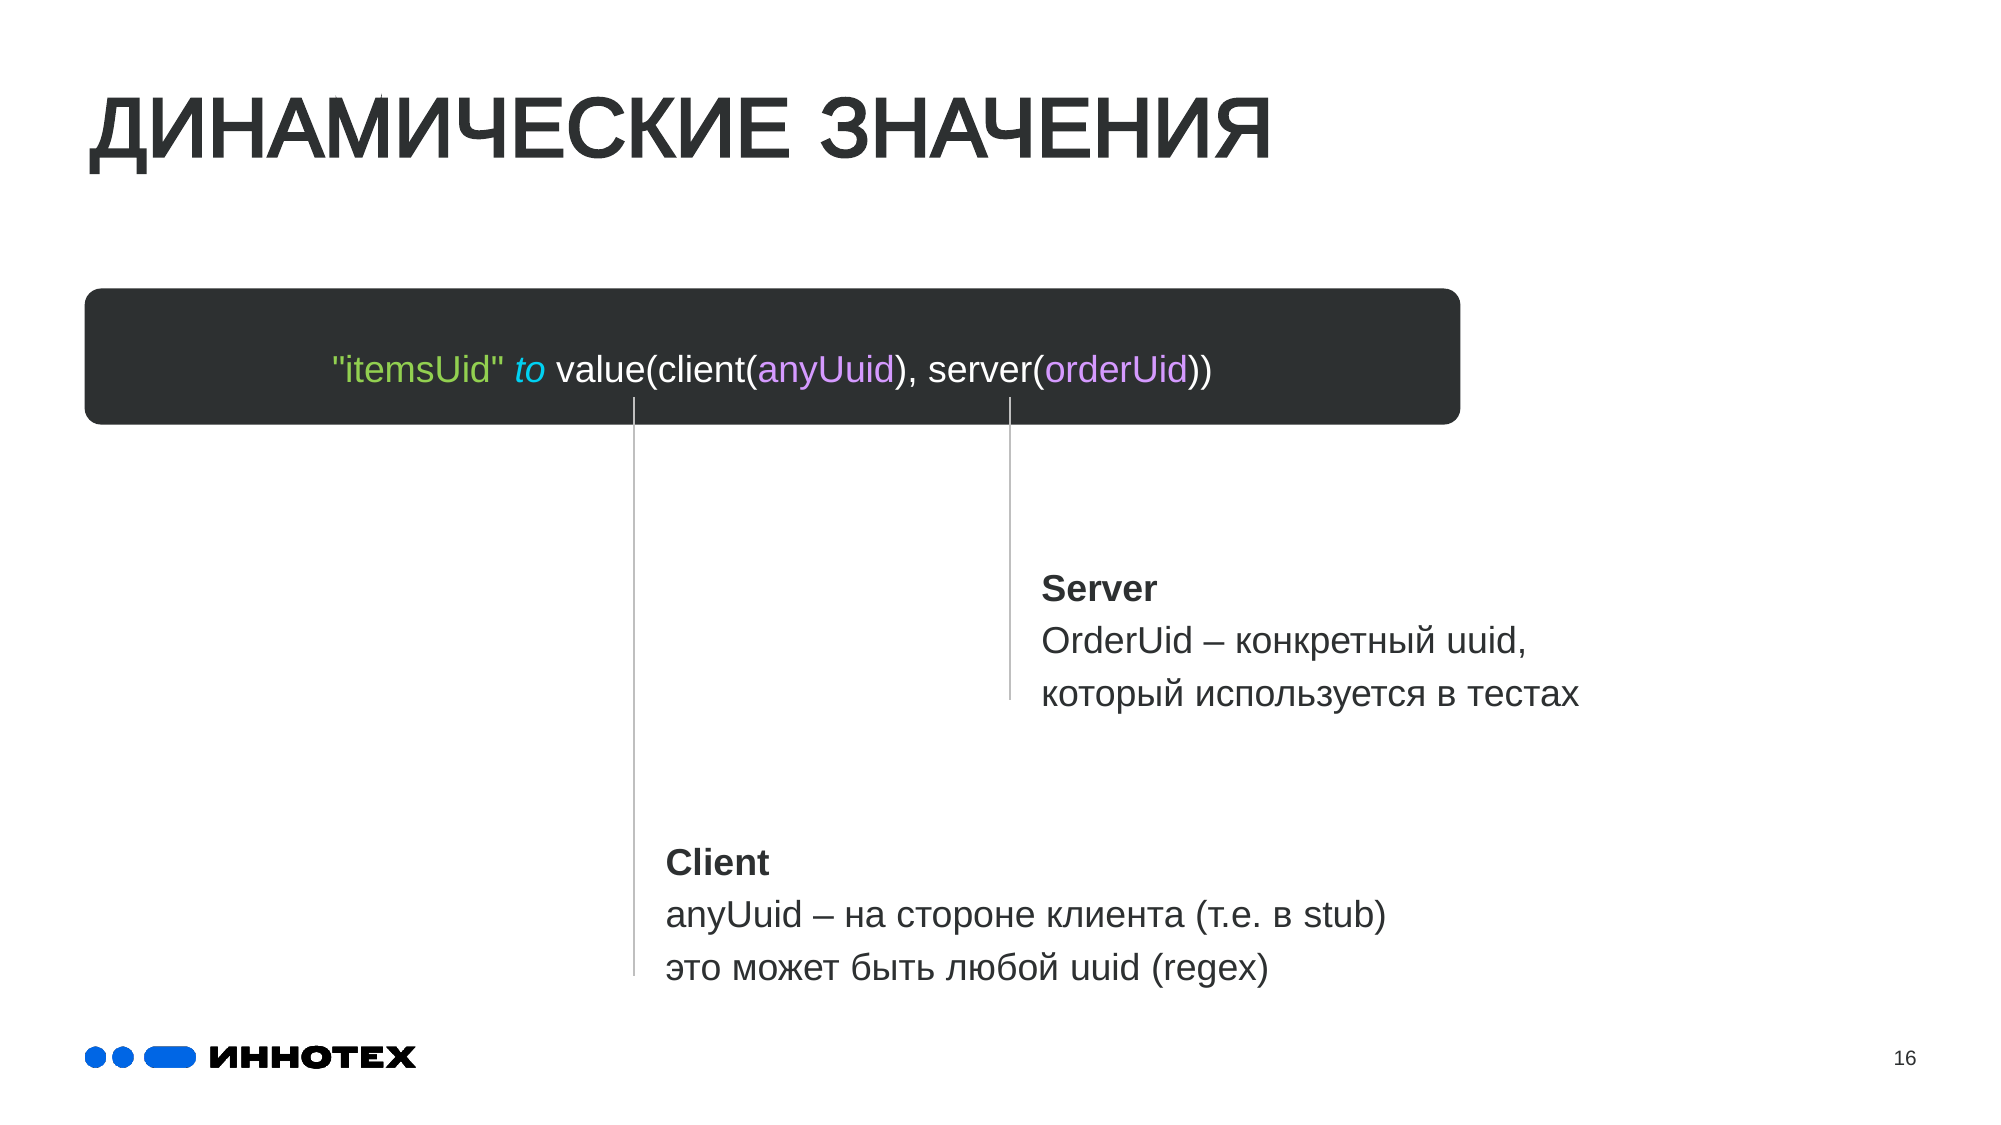

# ДИНАМИЧЕСКИЕ ЗНАЧЕНИЯ

"itemsUid" to value(client(anyUuid), server(orderUid))
Server
OrderUid – конкретный uuid, который используется в тестах
Client
anyUuid – на стороне клиента (т.е. в stub) это может быть любой uuid (regex)
16